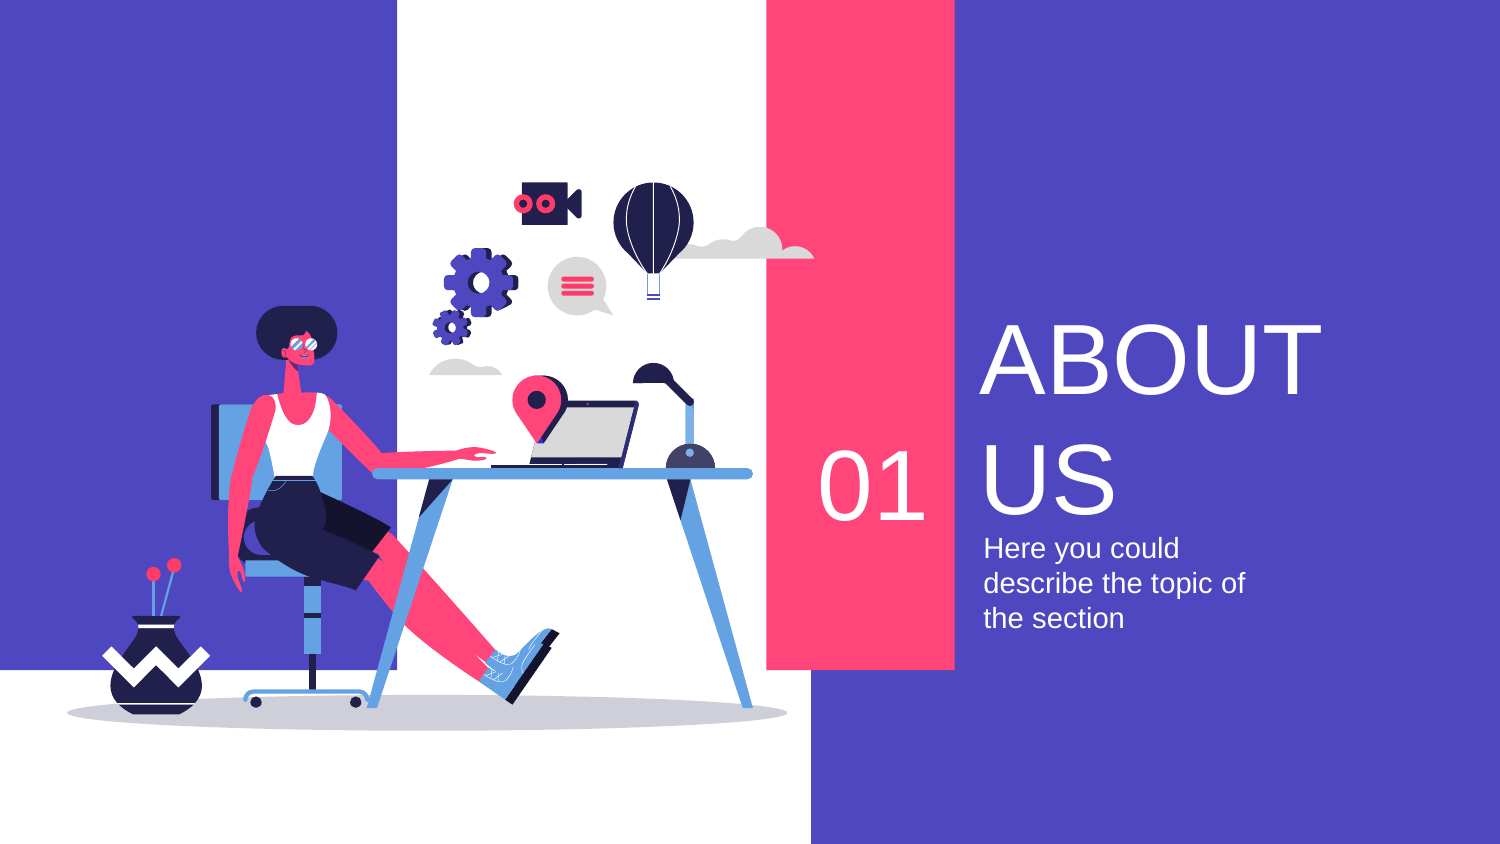

ABOUT US

# 01
Here you could describe the topic of the section